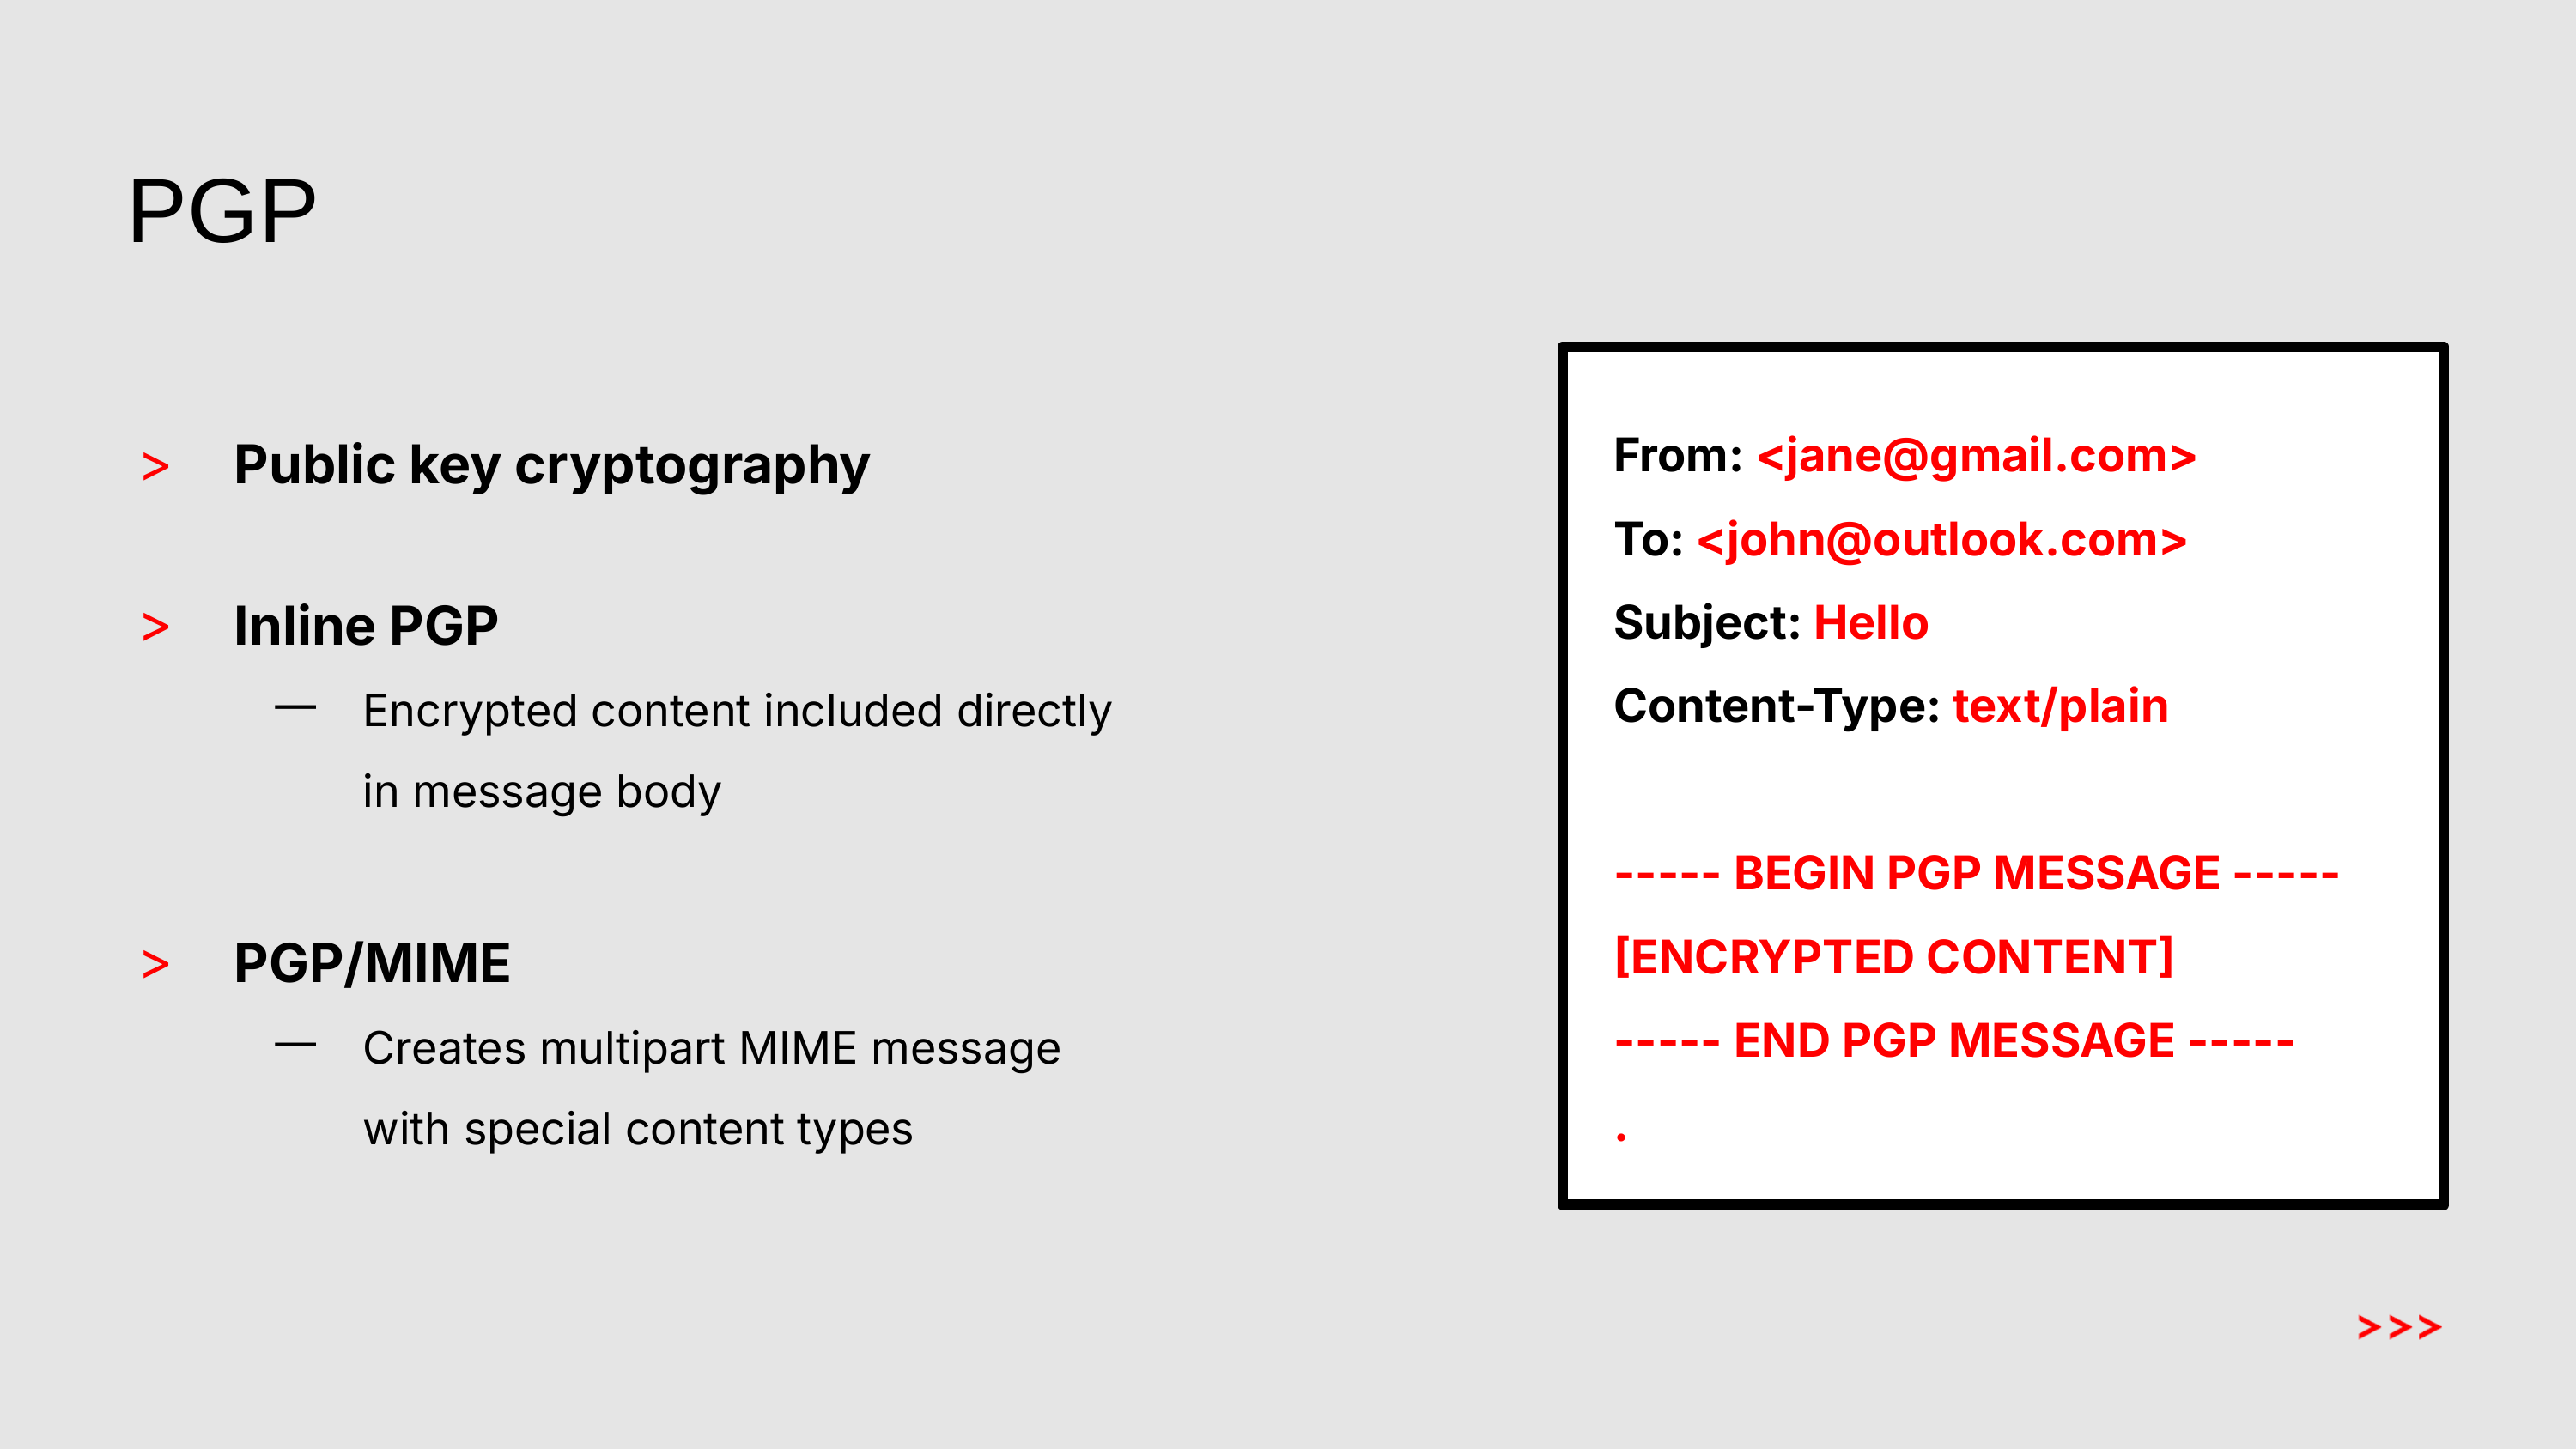

# PGP
From: <jane@gmail.com>
To: <john@outlook.com>
Subject: Hello
Content-Type: text/plain

----- BEGIN PGP MESSAGE -----
[ENCRYPTED CONTENT]
----- END PGP MESSAGE -----
.
Public key cryptography
Inline PGP
Encrypted content included directly
in message body
PGP/MIME
Creates multipart MIME message
with special content types